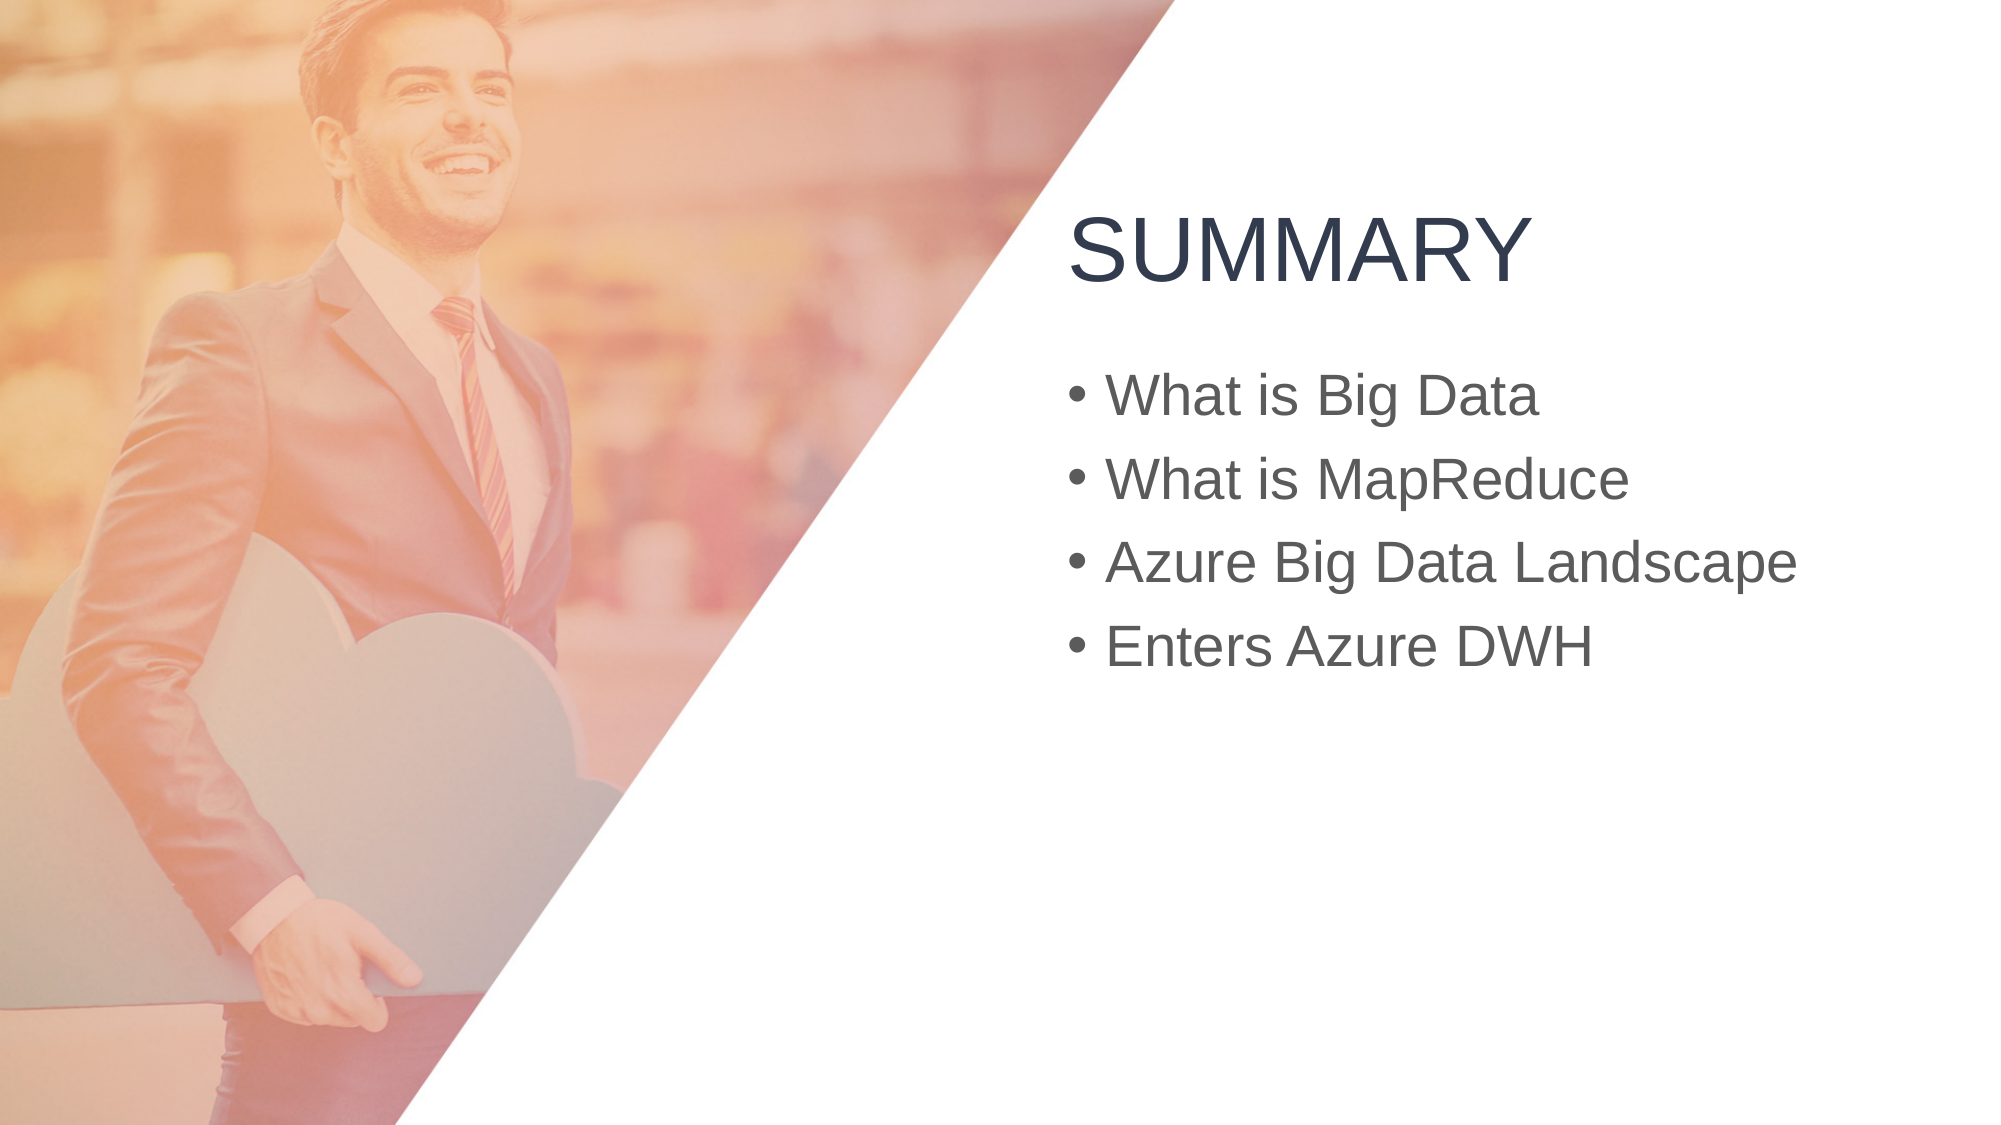

# SUMMARY
What is Big Data
What is MapReduce
Azure Big Data Landscape
Enters Azure DWH